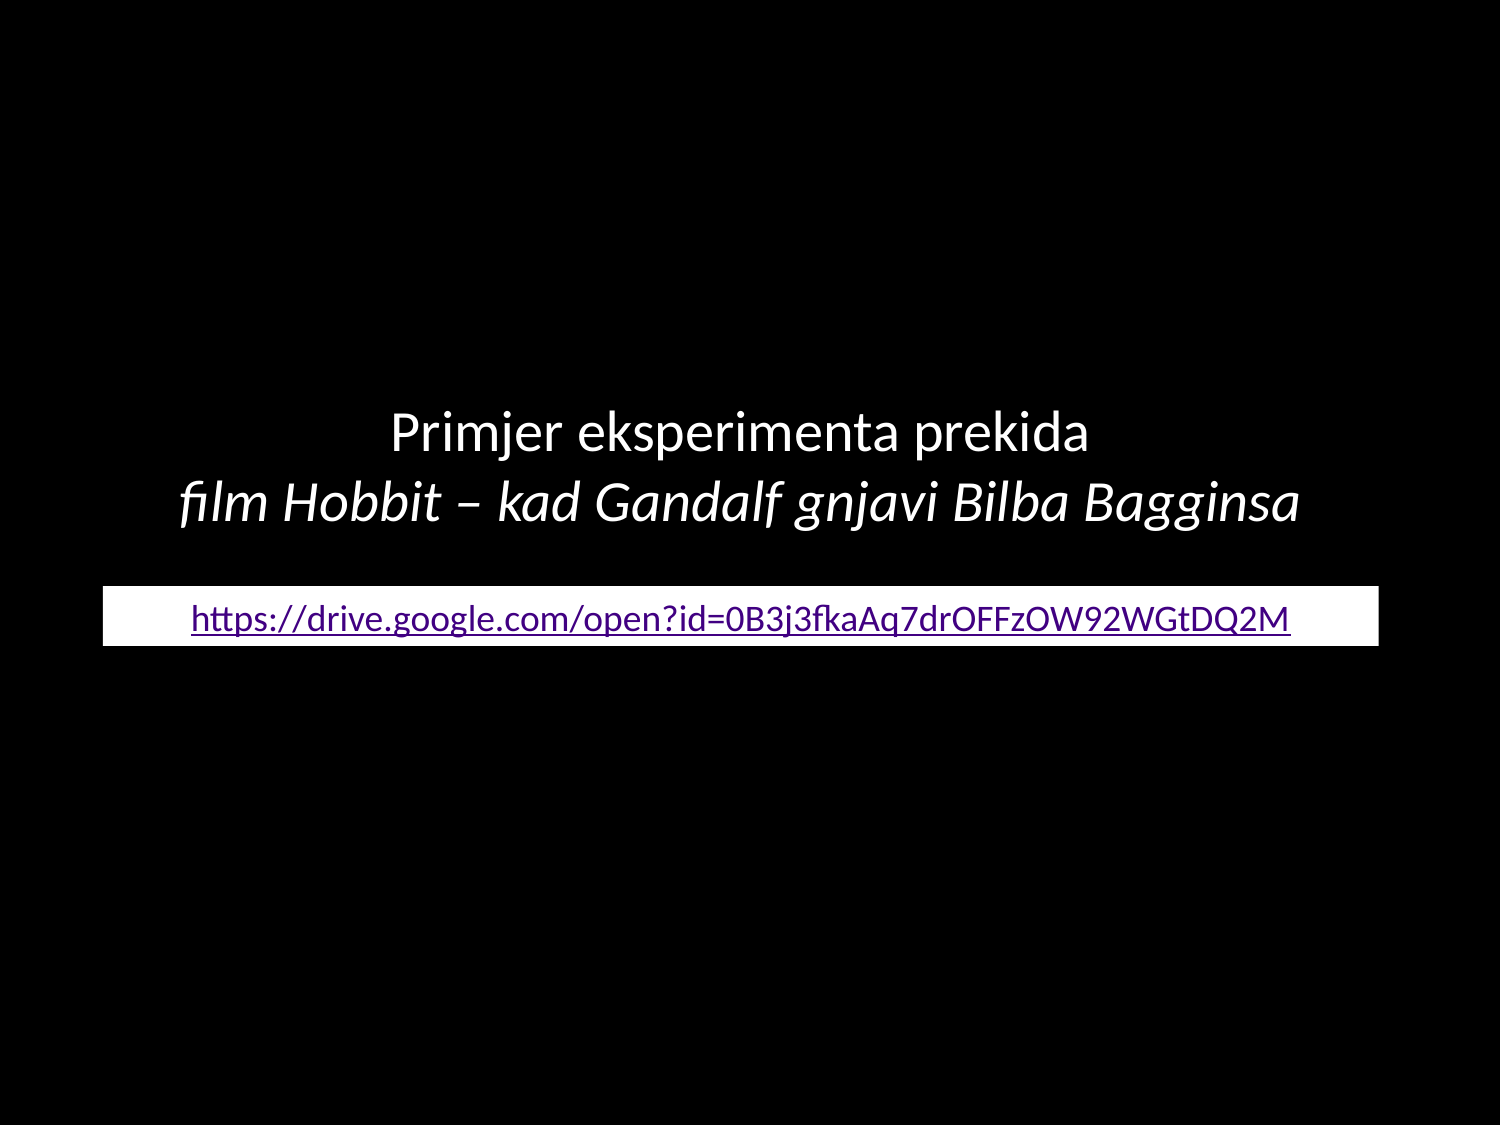

Primjer eksperimenta prekida
film Hobbit – kad Gandalf gnjavi Bilba Bagginsa
https://drive.google.com/open?id=0B3j3fkaAq7drOFFzOW92WGtDQ2M